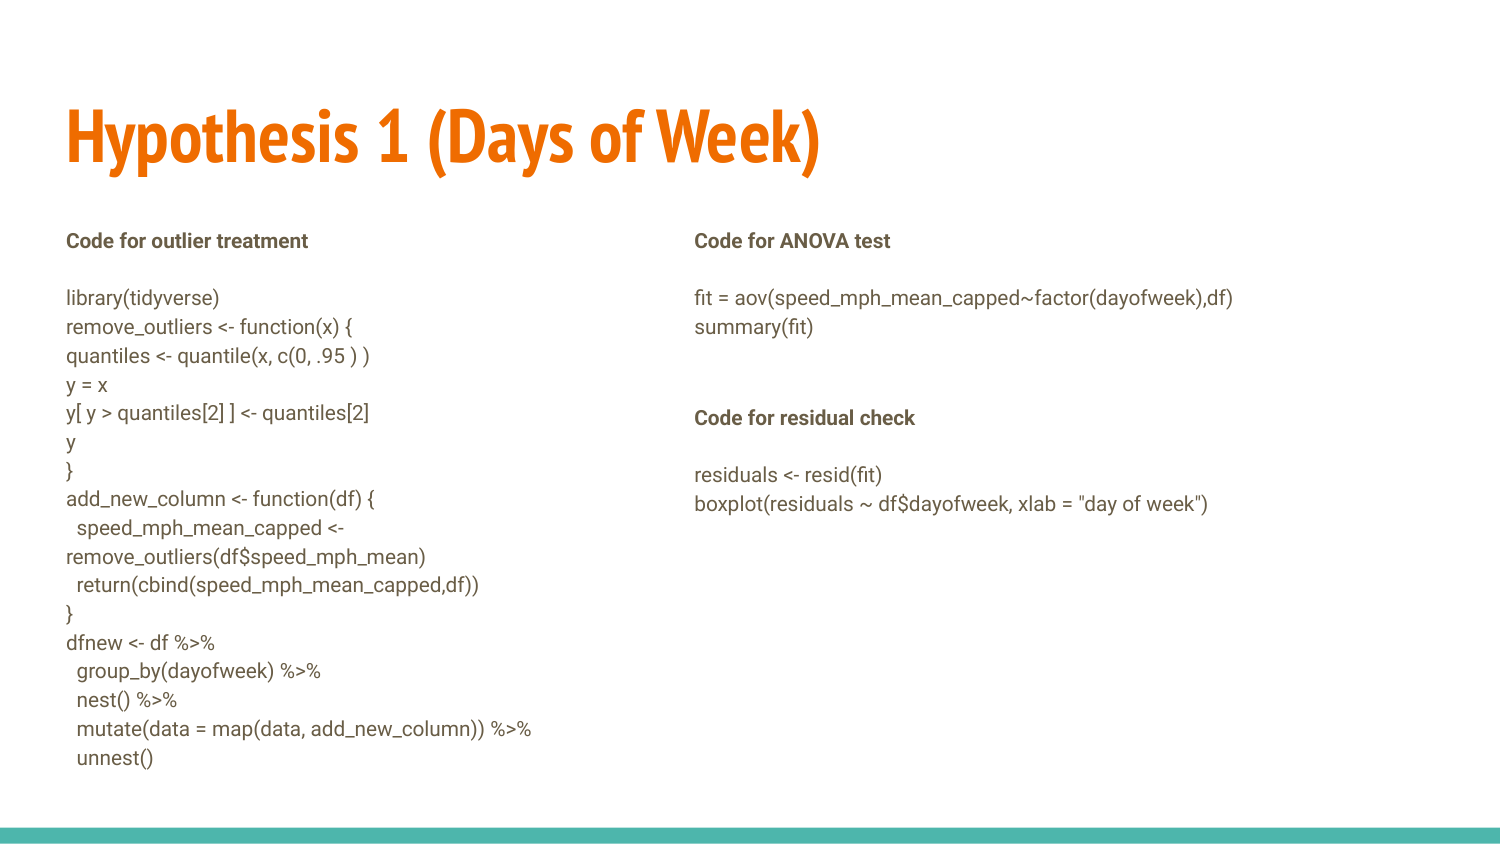

# Hypothesis 1 (Days of Week)
Code for outlier treatment

library(tidyverse)
remove_outliers <- function(x) {
quantiles <- quantile(x, c(0, .95 ) )
y = x
y[ y > quantiles[2] ] <- quantiles[2]
y
}
add_new_column <- function(df) {
  speed_mph_mean_capped <- remove_outliers(df$speed_mph_mean)
  return(cbind(speed_mph_mean_capped,df))
}
dfnew <- df %>%
  group_by(dayofweek) %>%
  nest() %>%
  mutate(data = map(data, add_new_column)) %>%
  unnest()

Code for ANOVA test

fit = aov(speed_mph_mean_capped~factor(dayofweek),df)
summary(fit)

Code for residual check

residuals <- resid(fit)
boxplot(residuals ~ df$dayofweek, xlab = "day of week")